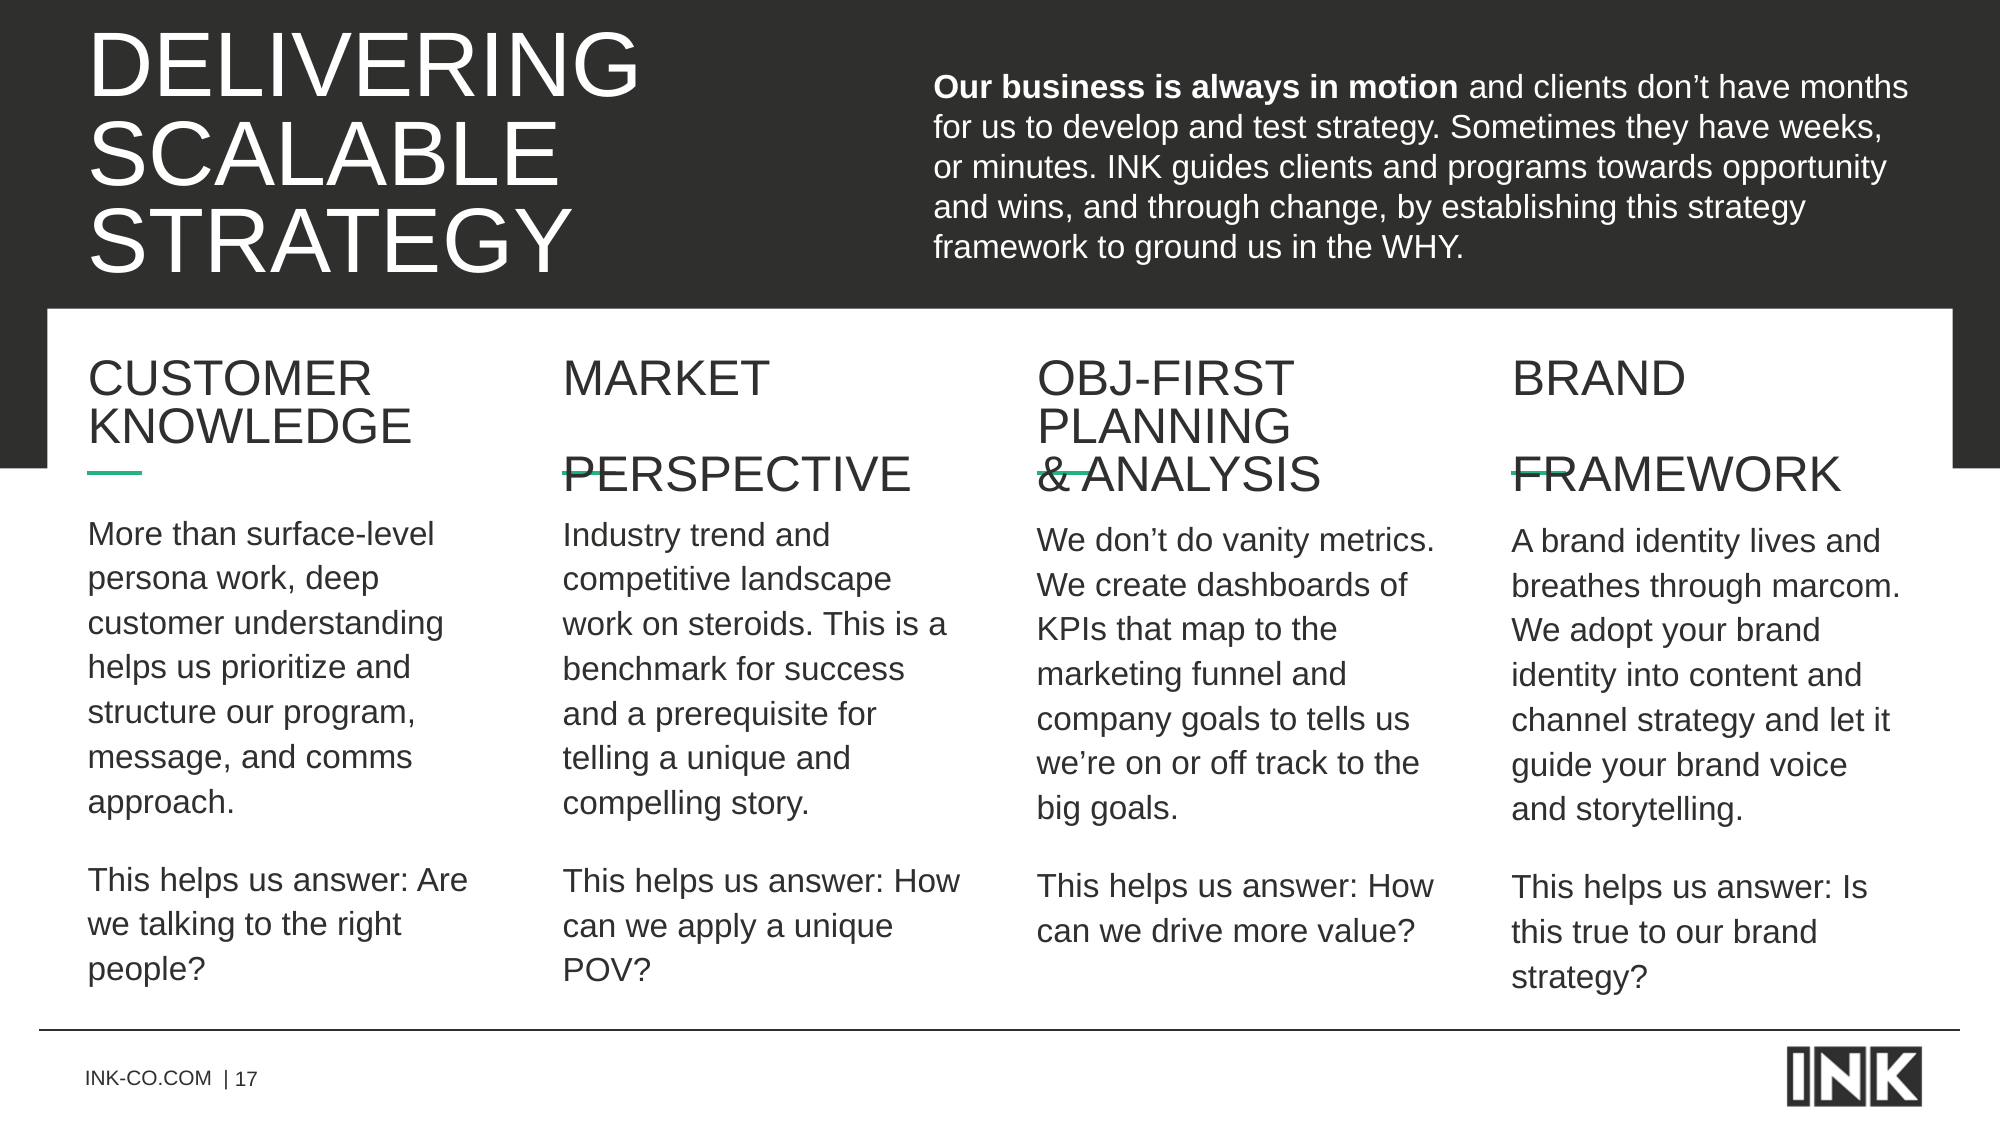

# Delivering scalable strategy
Our business is always in motion and clients don’t have months for us to develop and test strategy. Sometimes they have weeks, or minutes. INK guides clients and programs towards opportunity and wins, and through change, by establishing this strategy framework to ground us in the WHY.

Customer
knowledge
Market                            perspective
Obj-first planning
& analysis
Brand                         framework

More than surface-level persona work, deep customer understanding helps us prioritize and structure our program, message, and comms approach.
This helps us answer: Are we talking to the right people?
Industry trend and competitive landscape work on steroids. This is a benchmark for success and a prerequisite for telling a unique and compelling story.
This helps us answer: How can we apply a unique POV?

We don’t do vanity metrics. We create dashboards of KPIs that map to the marketing funnel and company goals to tells us we’re on or off track to the big goals.
This helps us answer: How can we drive more value?
A brand identity lives and breathes through marcom. We adopt your brand identity into content and channel strategy and let it guide your brand voice and storytelling.
This helps us answer: Is this true to our brand strategy?
INK-CO.COM  |
17